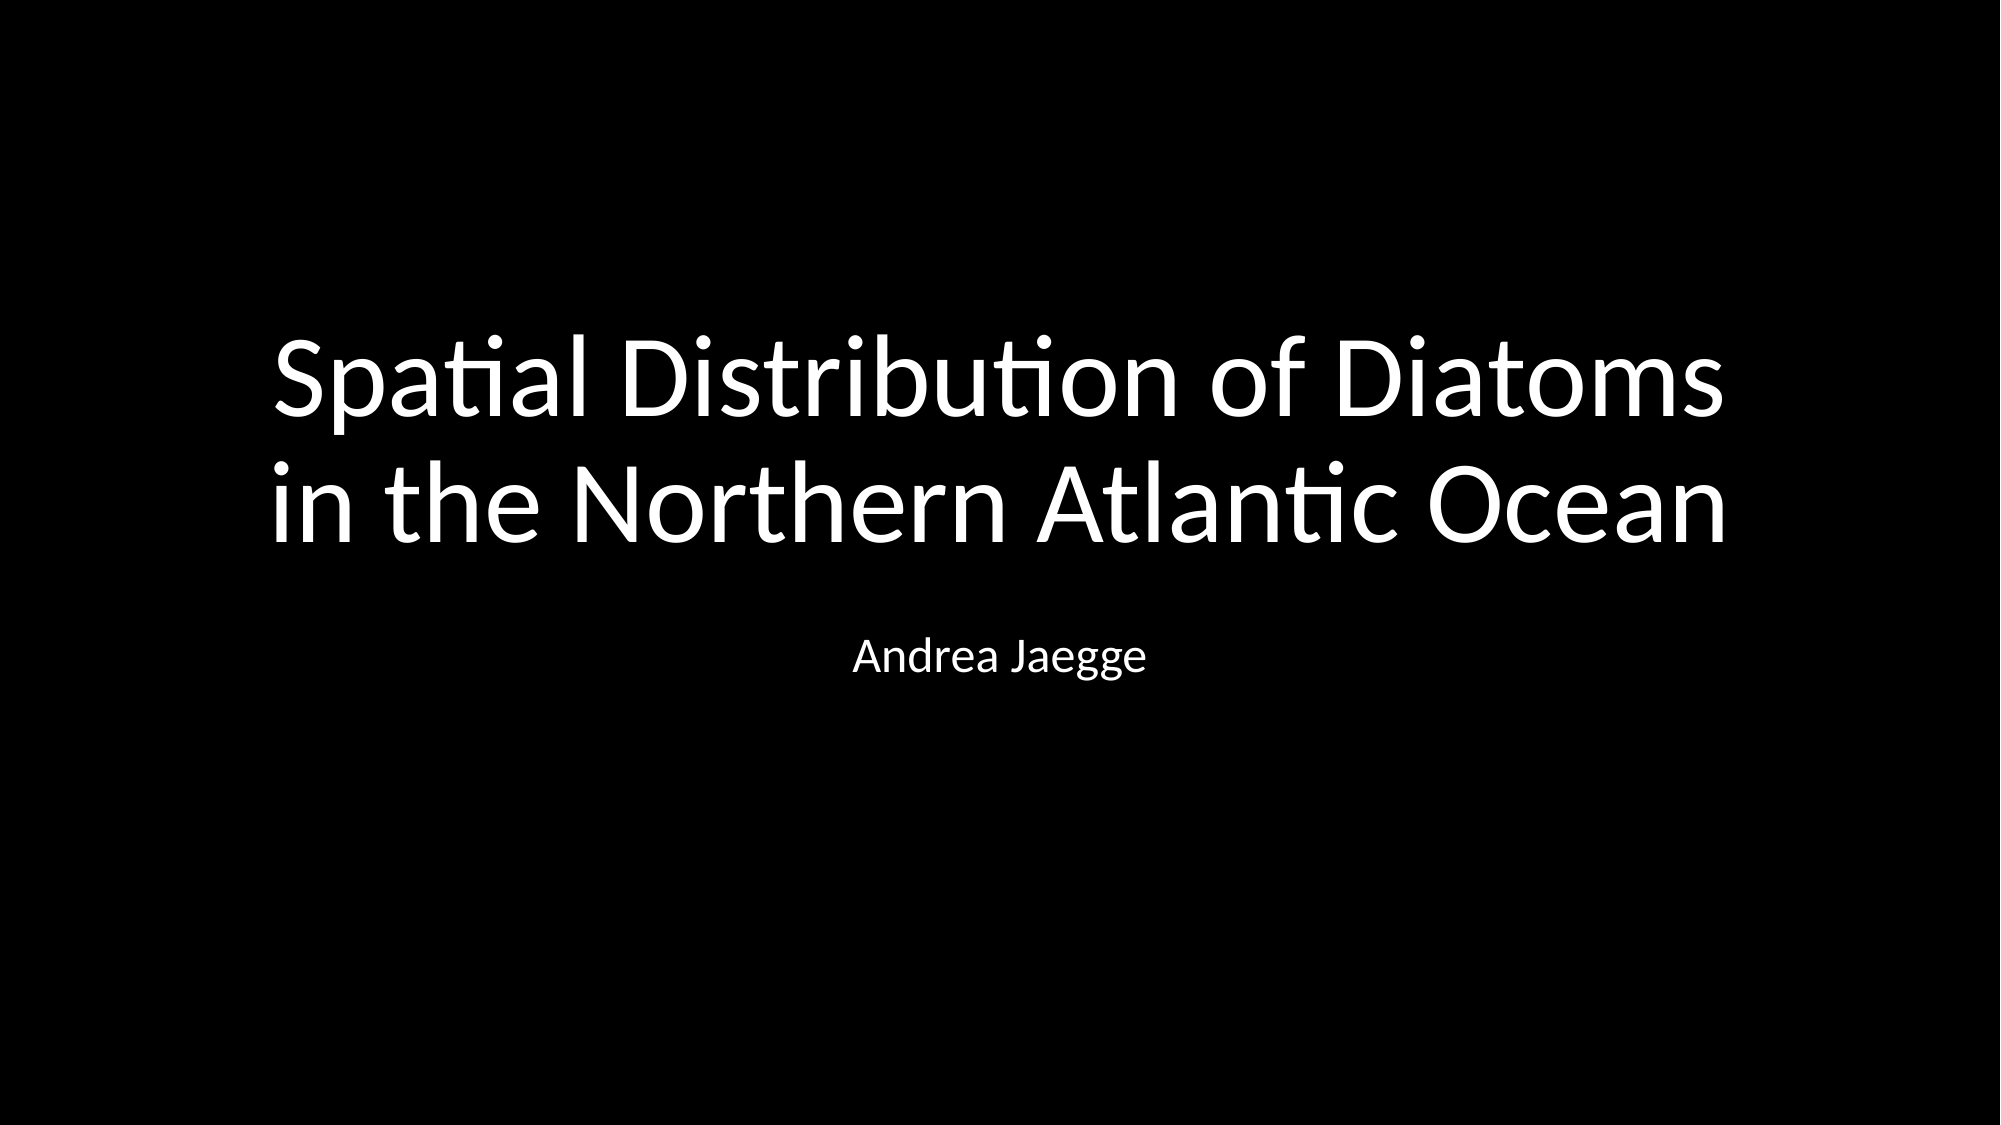

# Spatial Distribution of Diatoms in the Northern Atlantic Ocean
Andrea Jaegge